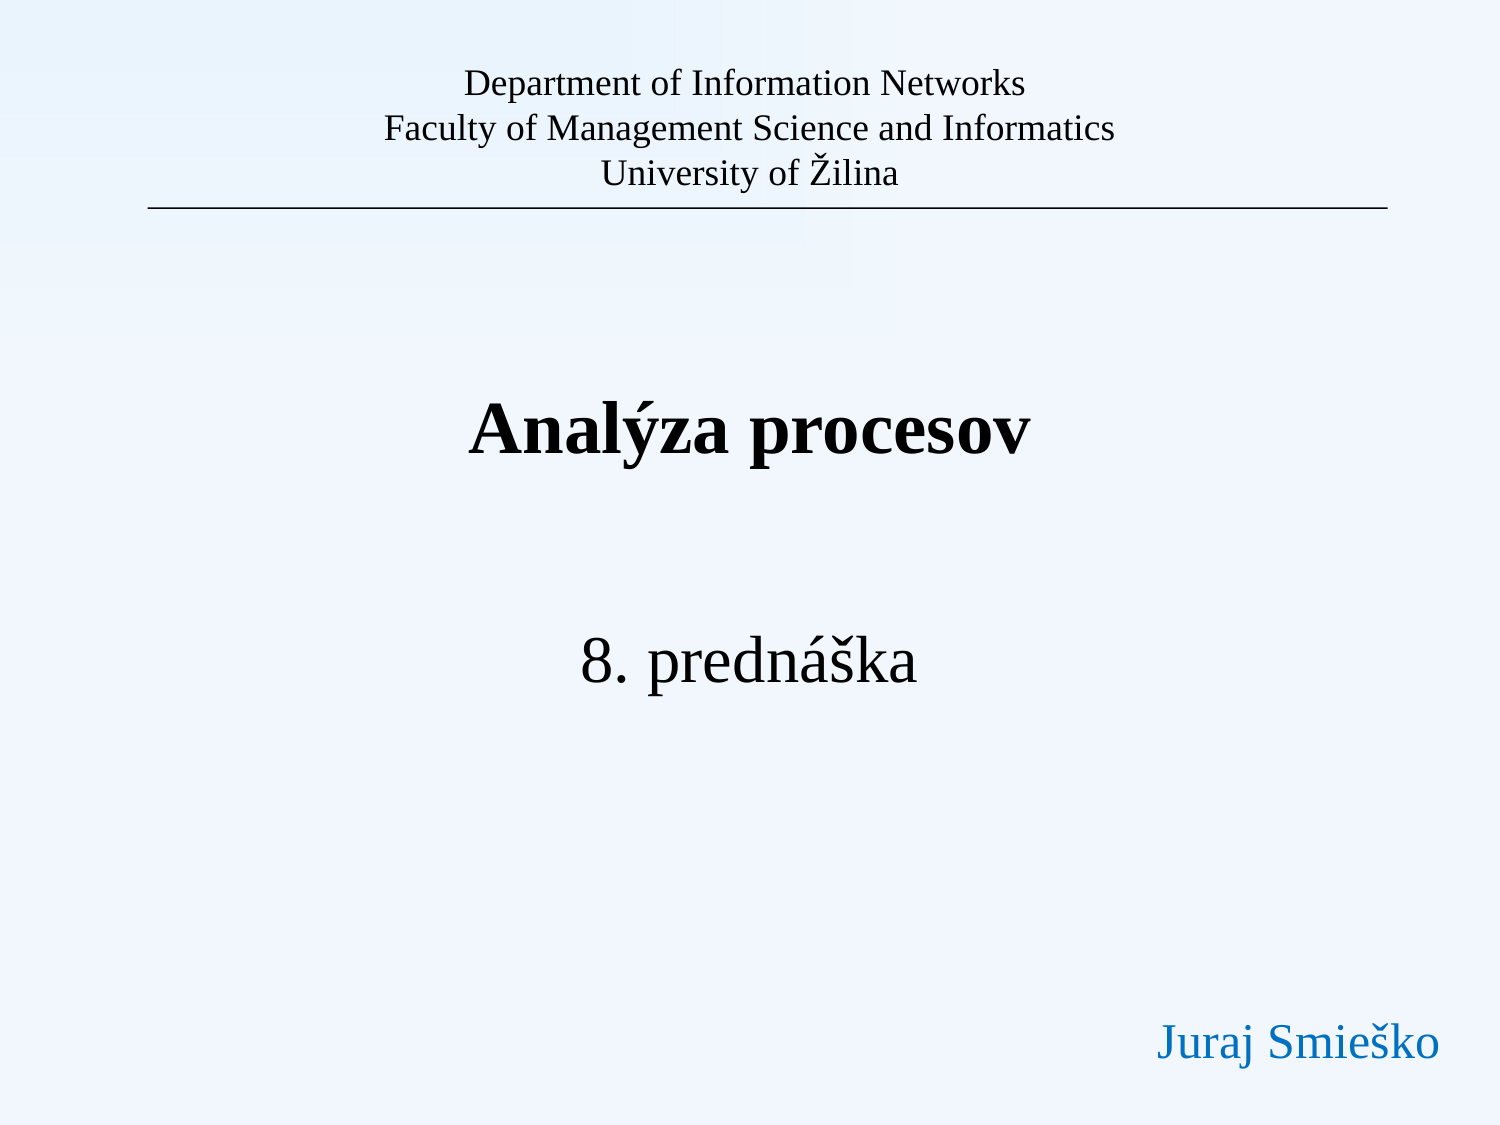

Department of Information Networks
Faculty of Management Science and Informatics
 University of Žilina

# Analýza procesov
8. prednáška
Juraj Smieško